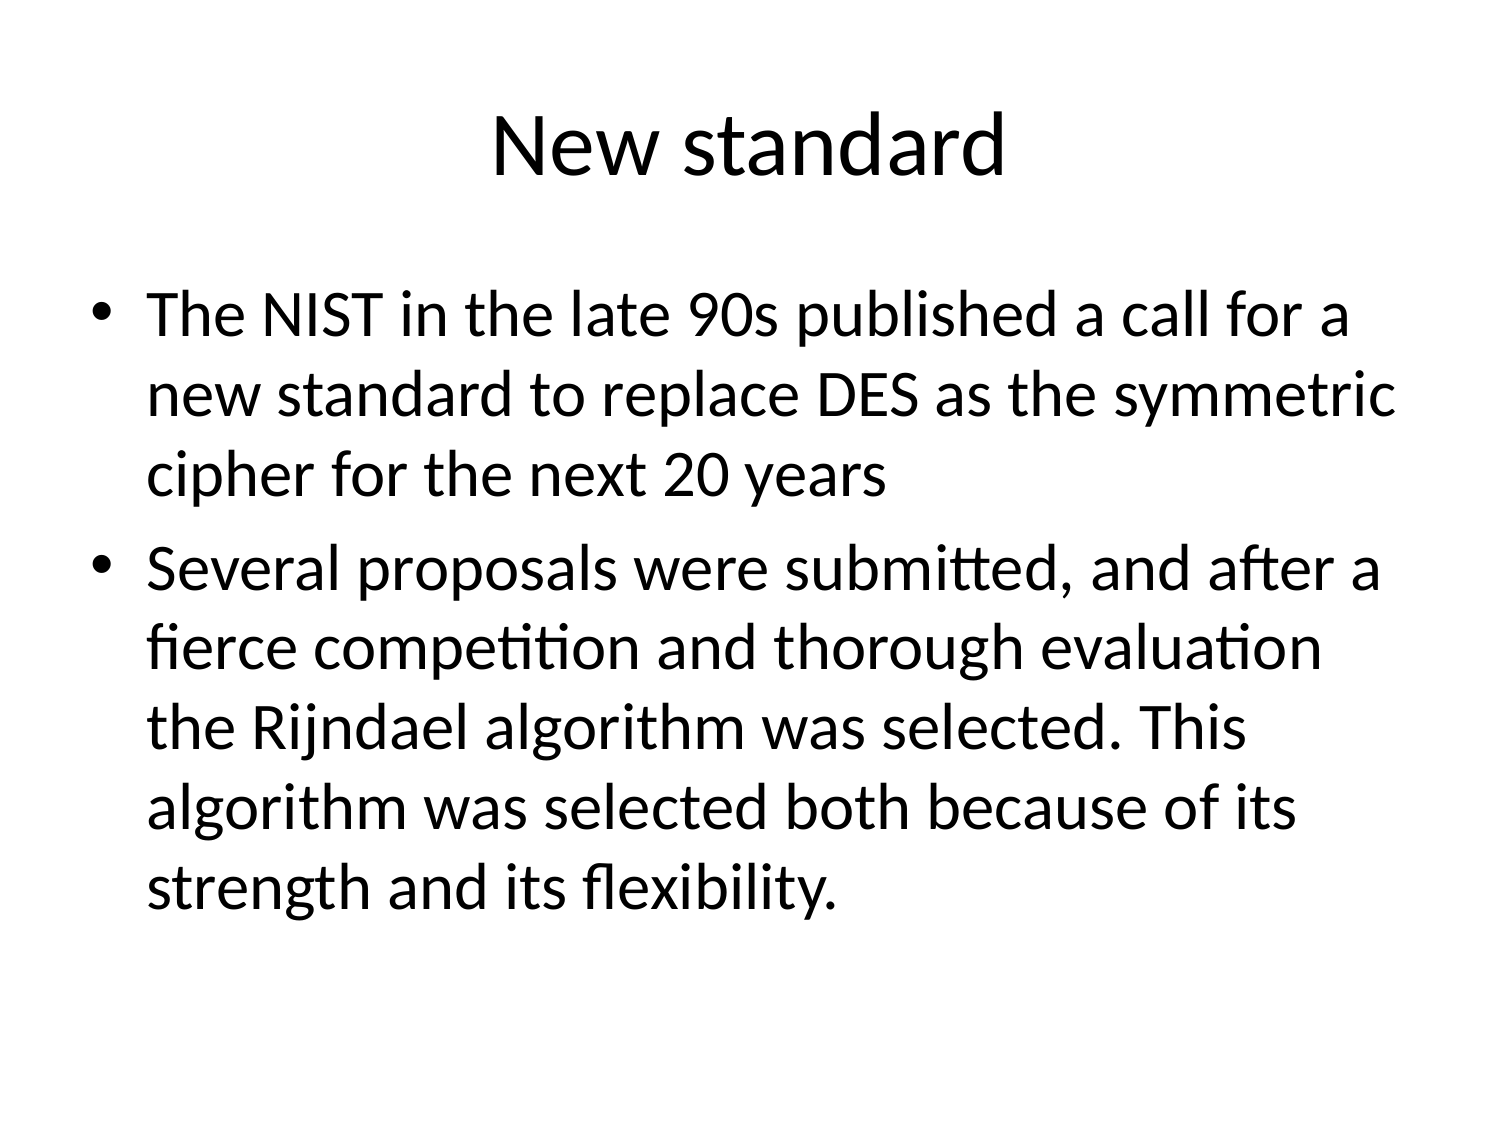

# New standard
The NIST in the late 90s published a call for a new standard to replace DES as the symmetric cipher for the next 20 years
Several proposals were submitted, and after a fierce competition and thorough evaluation the Rijndael algorithm was selected. This algorithm was selected both because of its strength and its flexibility.